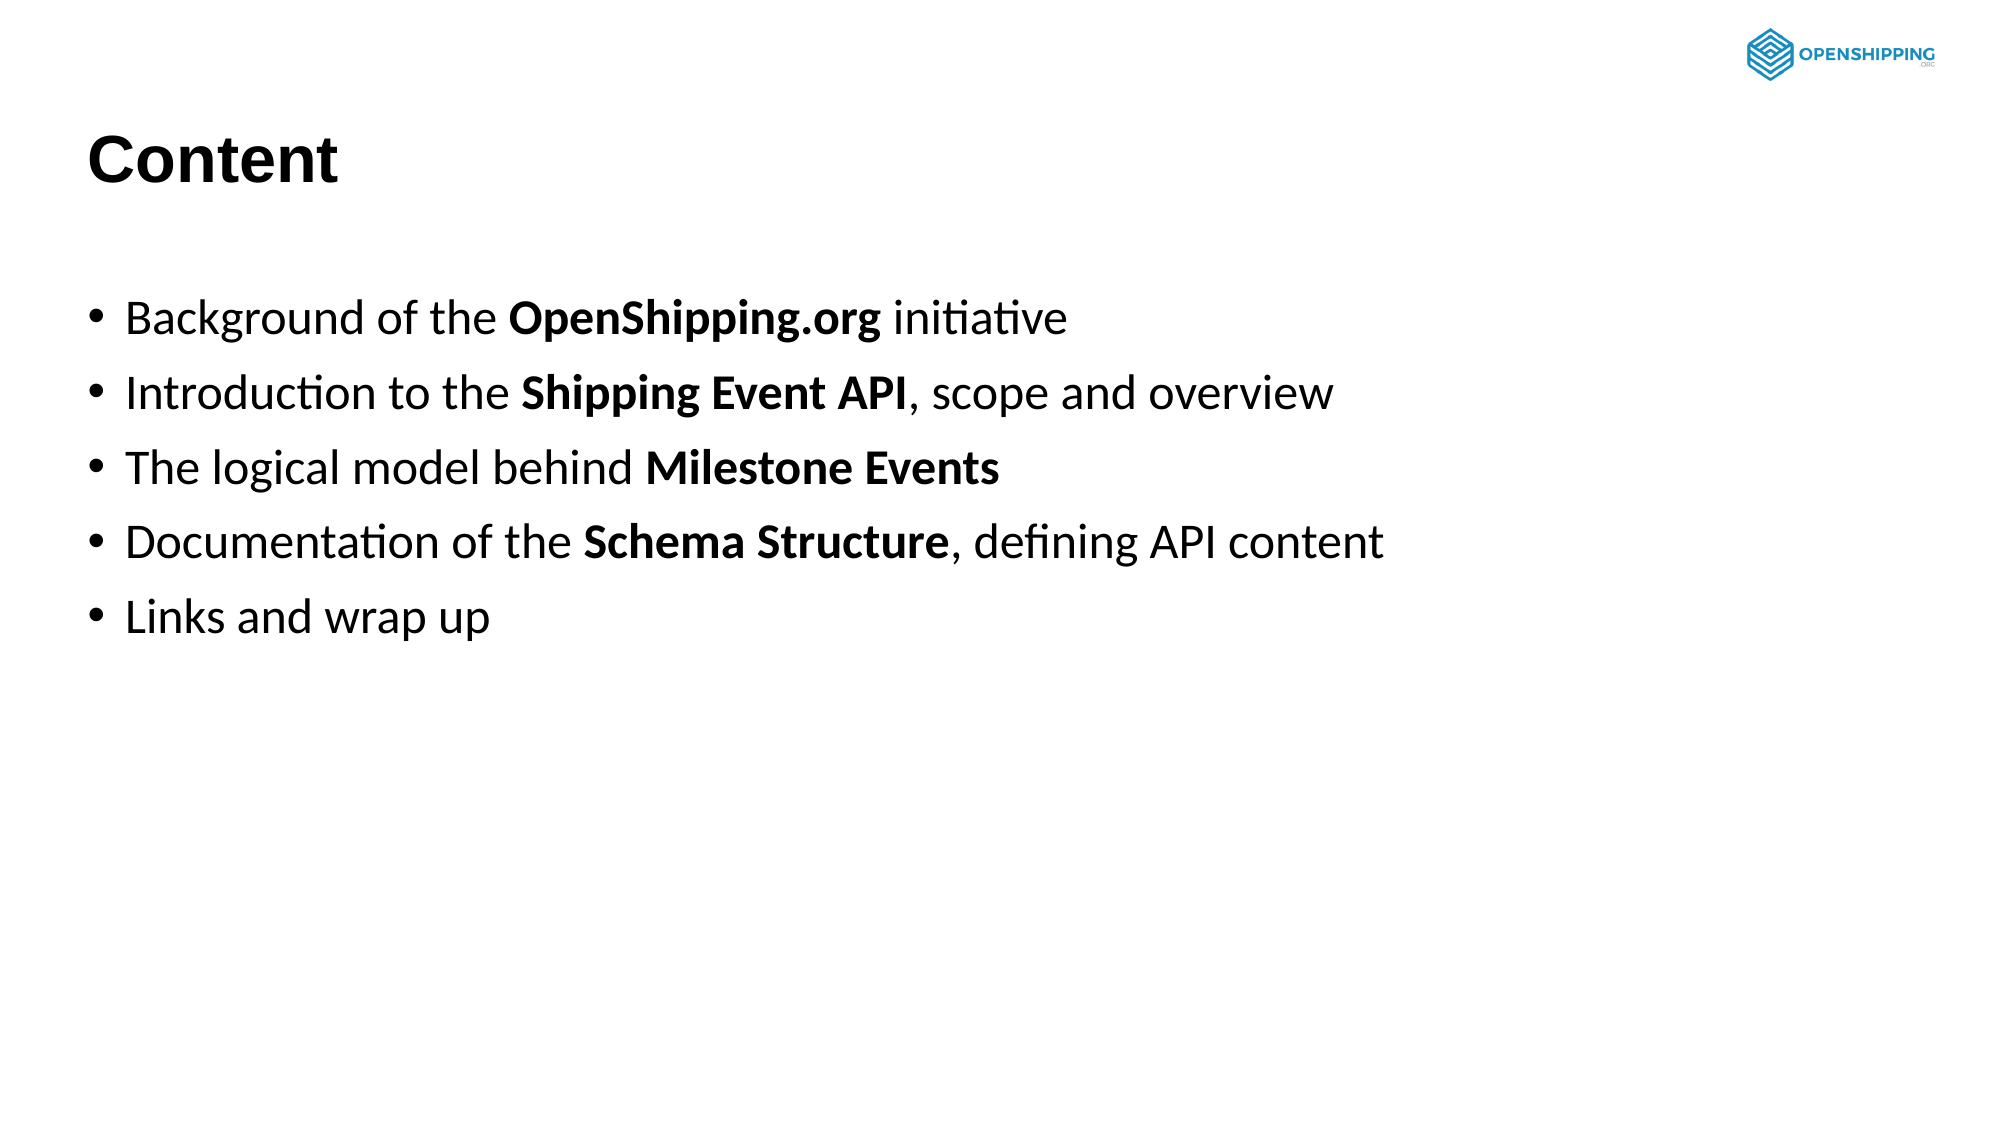

# Content
Background of the OpenShipping.org initiative
Introduction to the Shipping Event API, scope and overview
The logical model behind Milestone Events
Documentation of the Schema Structure, defining API content
Links and wrap up